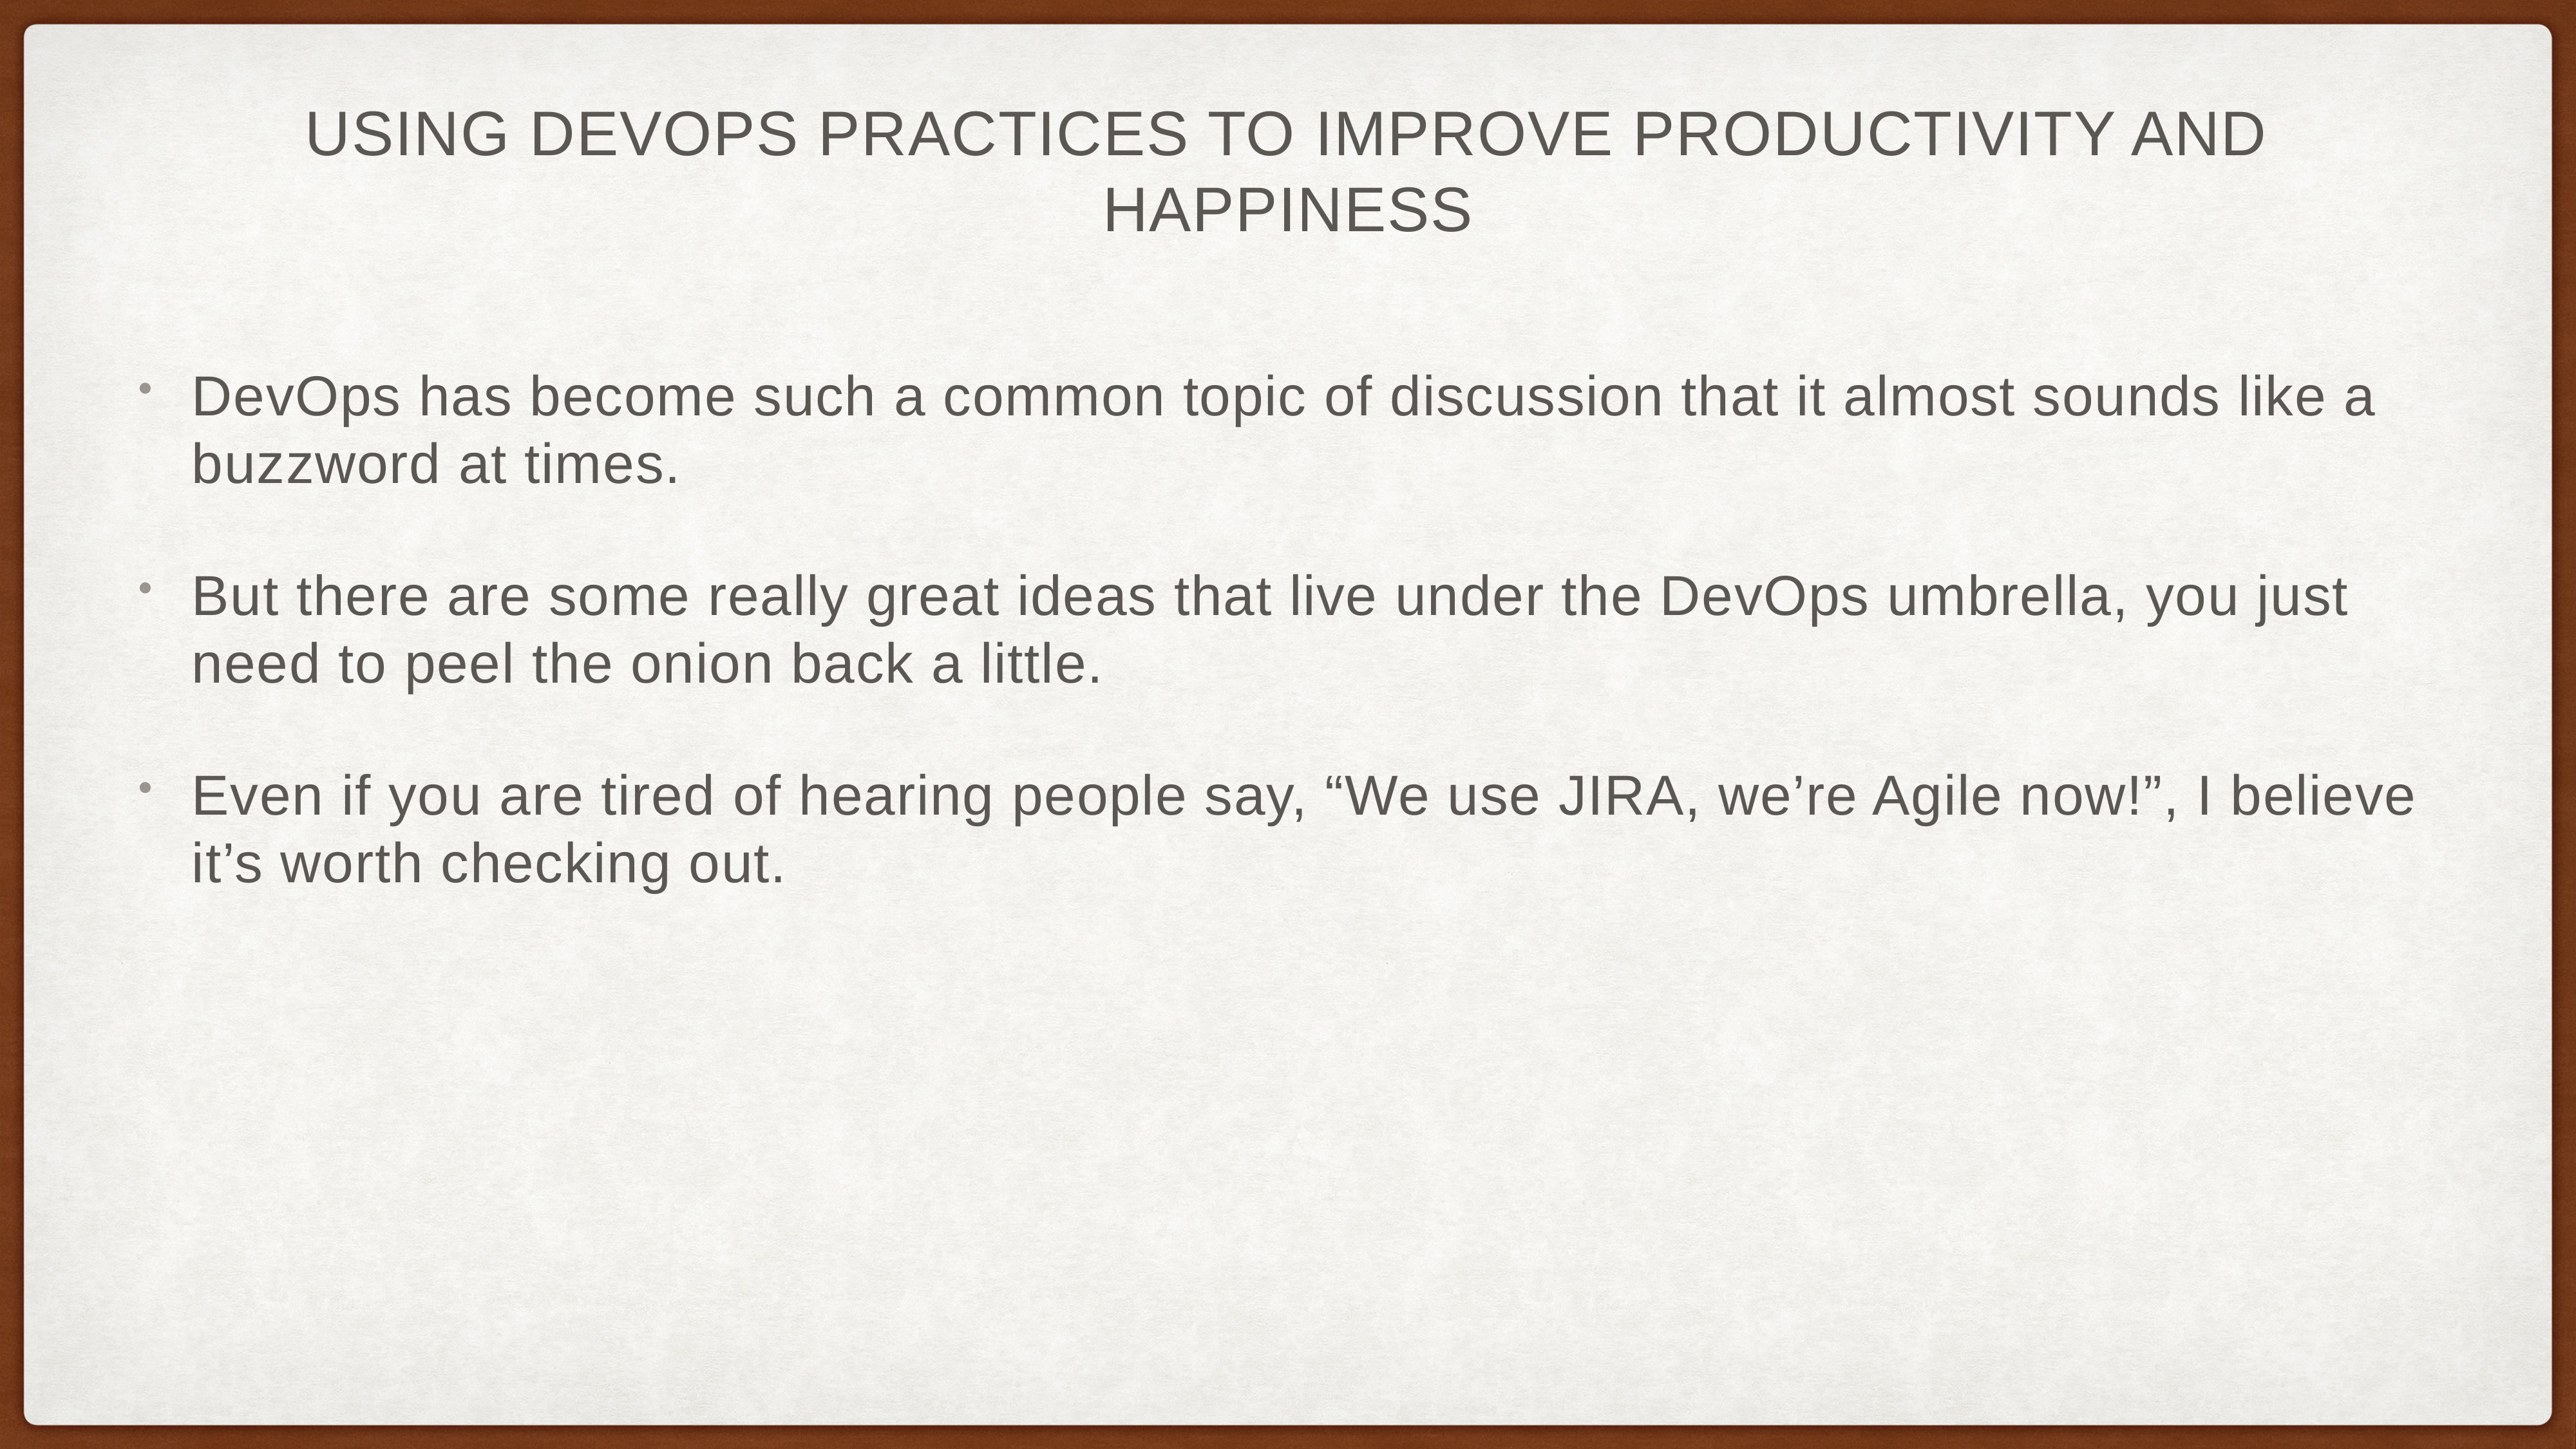

# Using DevOps Practices to Improve Productivity and Happiness
DevOps has become such a common topic of discussion that it almost sounds like a buzzword at times.
But there are some really great ideas that live under the DevOps umbrella, you just need to peel the onion back a little.
Even if you are tired of hearing people say, “We use JIRA, we’re Agile now!”, I believe it’s worth checking out.